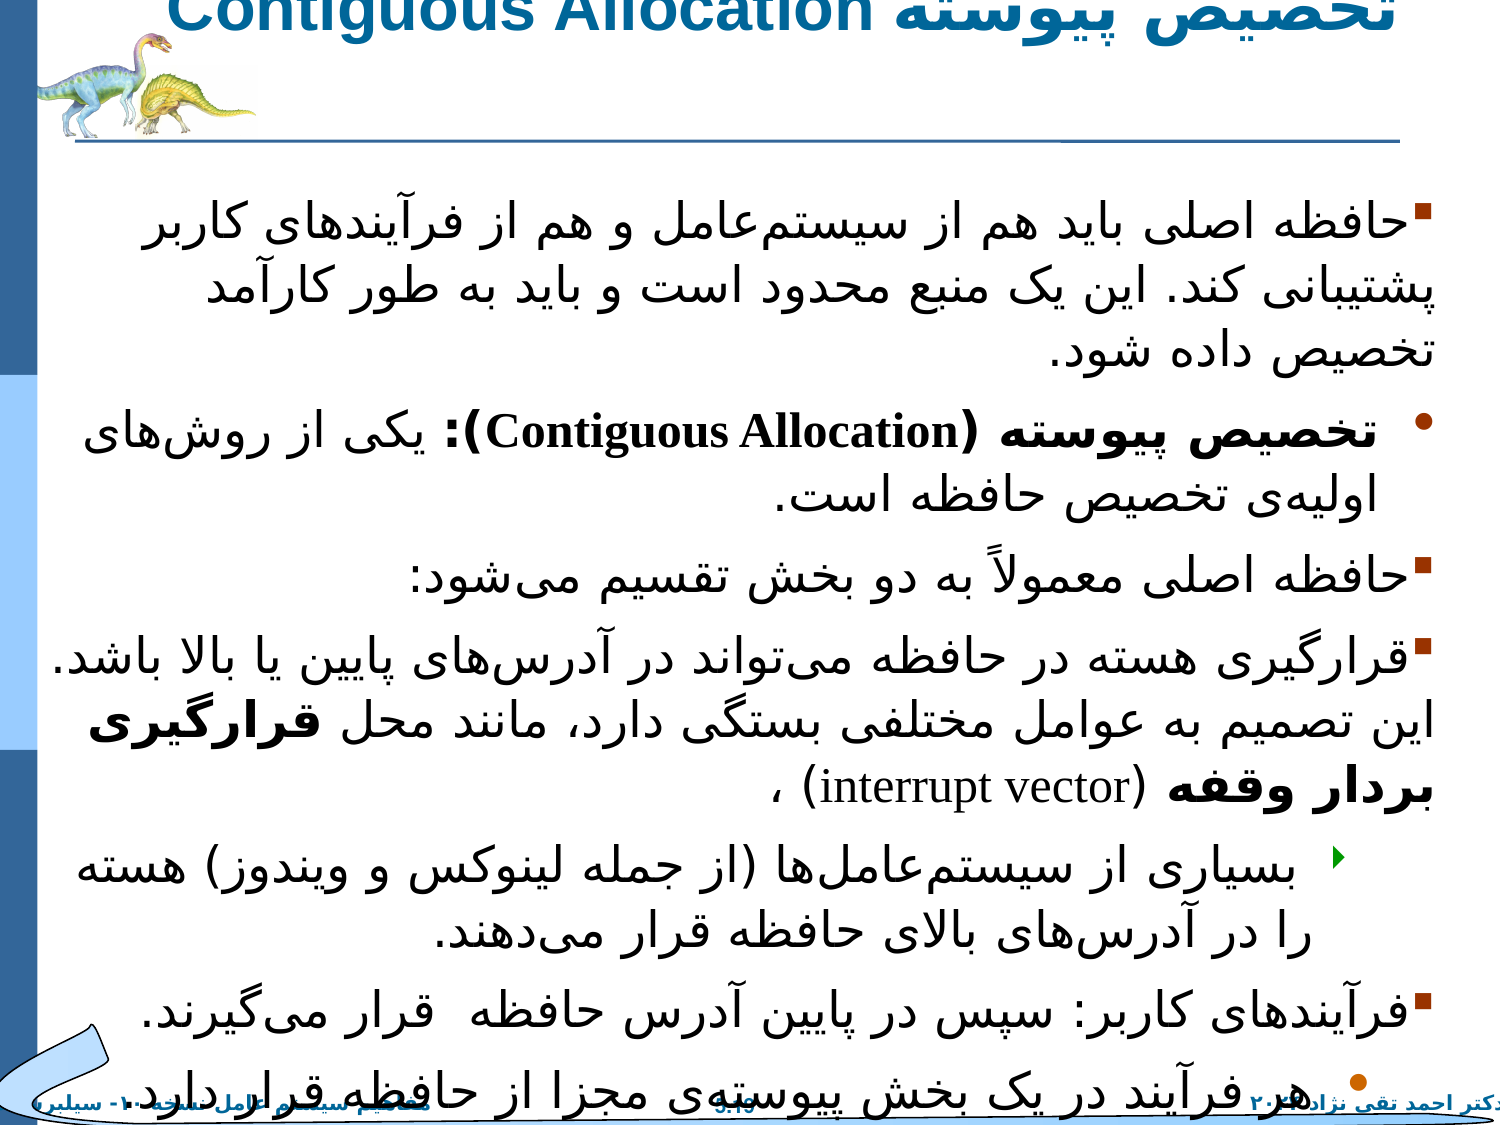

# Contiguous Allocation تخصیص پیوسته
حافظه اصلی باید هم از سیستم‌عامل و هم از فرآیندهای کاربر پشتیبانی کند. این یک منبع محدود است و باید به طور کارآمد تخصیص داده شود.
تخصیص پیوسته (Contiguous Allocation): یکی از روش‌های اولیه‌ی تخصیص حافظه است.
حافظه اصلی معمولاً به دو بخش تقسیم می‌شود:
قرارگیری هسته در حافظه می‌تواند در آدرس‌های پایین یا بالا باشد. این تصمیم به عوامل مختلفی بستگی دارد، مانند محل قرارگیری بردار وقفه (interrupt vector) ،
 بسیاری از سیستم‌عامل‌ها (از جمله لینوکس و ویندوز) هسته را در آدرس‌های بالای حافظه قرار می‌دهند.
فرآیندهای کاربر: سپس در پایین آدرس حافظه‌  قرار می‌گیرند.
هر فرآیند در یک بخش پیوسته‌ی مجزا از حافظه قرار دارد.